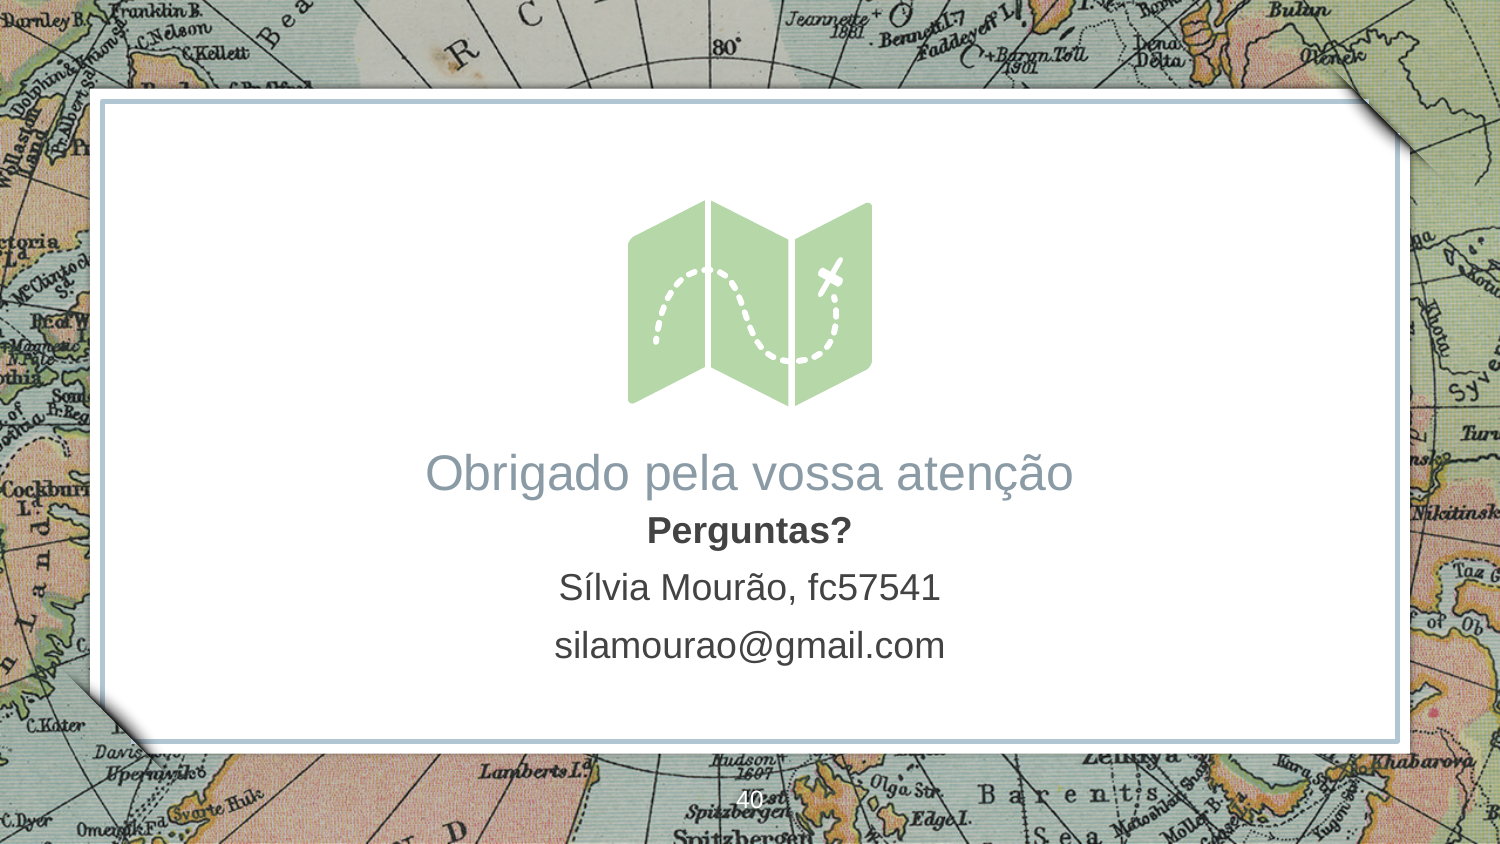

Obrigado pela vossa atenção
Perguntas?
Sílvia Mourão, fc57541
silamourao@gmail.com
40